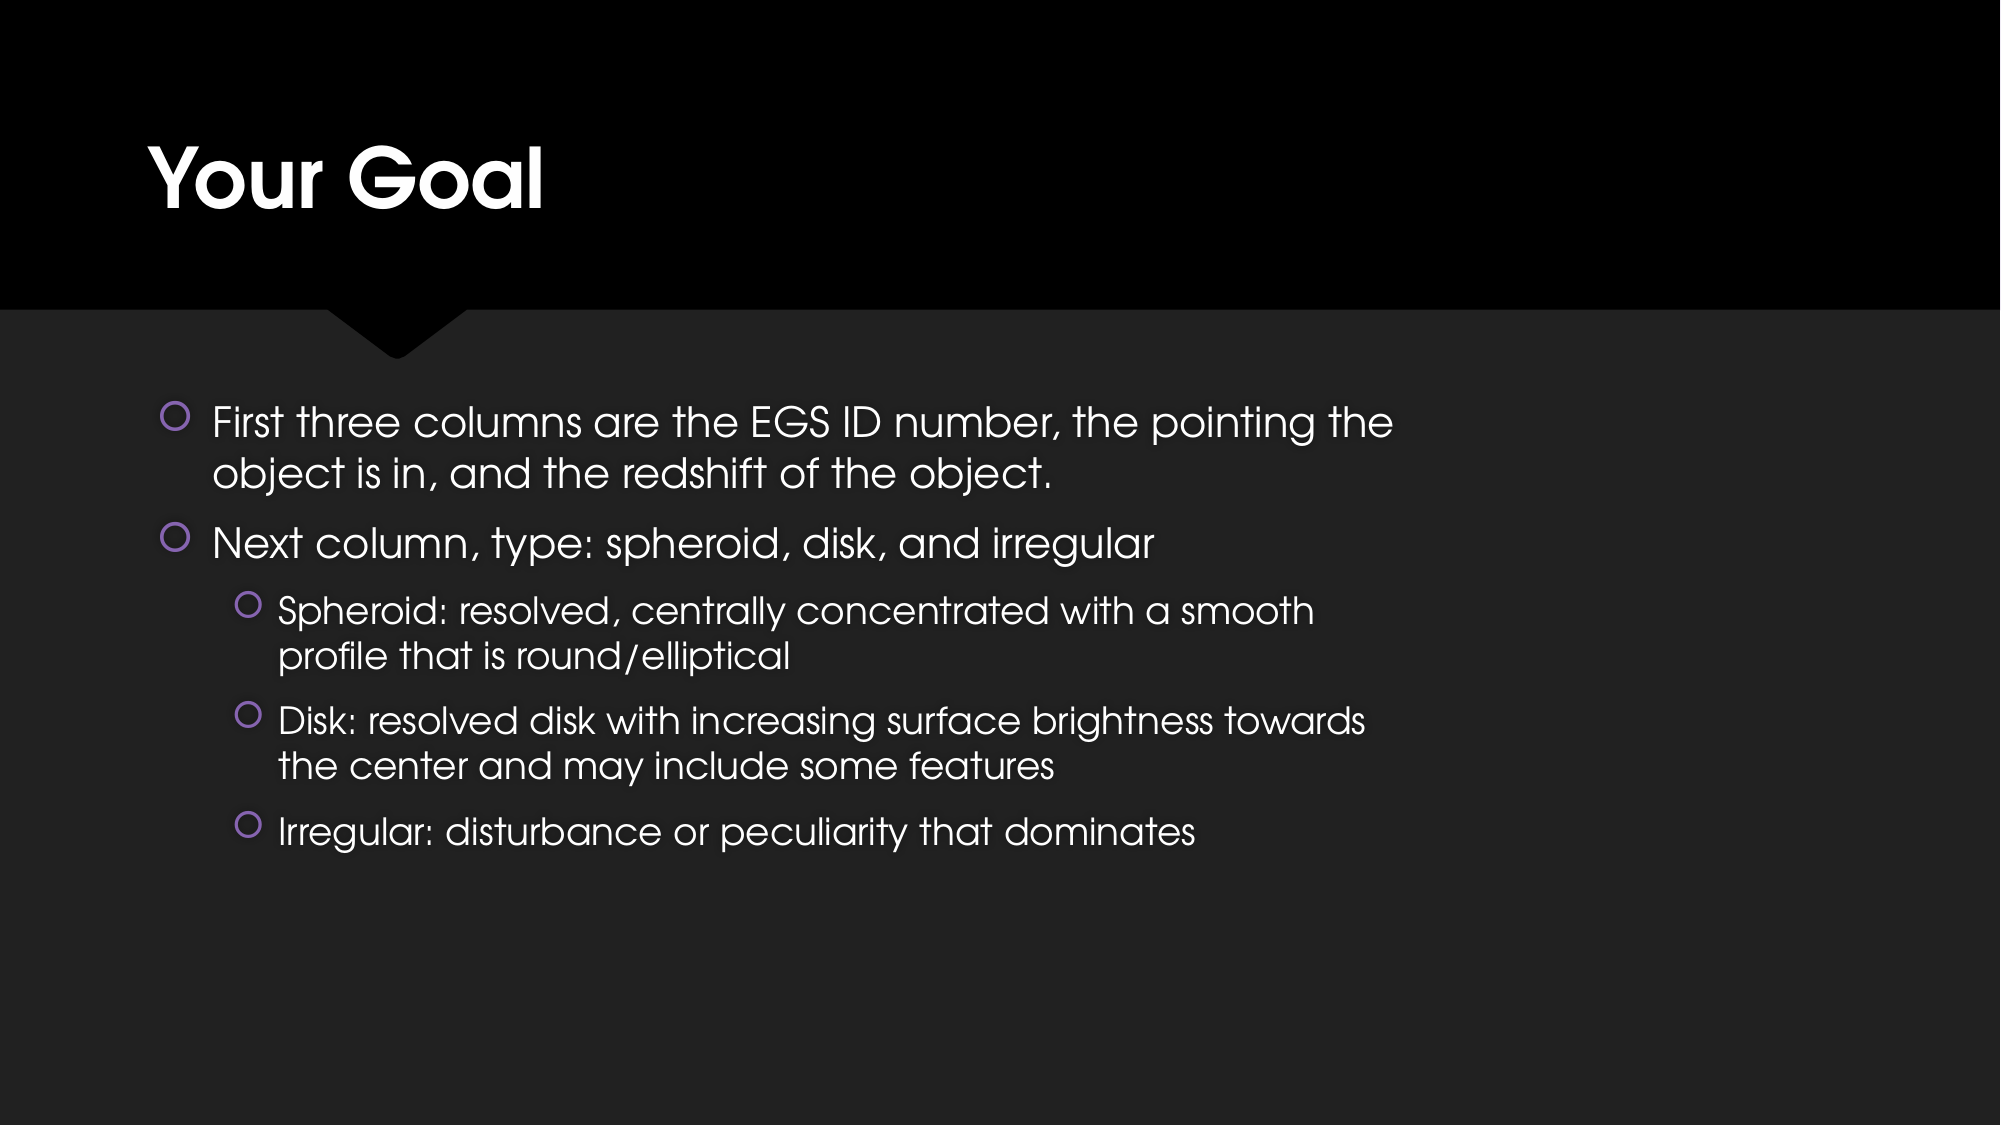

# Your Goal
First three columns are the EGS ID number, the pointing the object is in, and the redshift of the object.
Next column, type: spheroid, disk, and irregular
Spheroid: resolved, centrally concentrated with a smooth profile that is round/elliptical
Disk: resolved disk with increasing surface brightness towards the center and may include some features
Irregular: disturbance or peculiarity that dominates